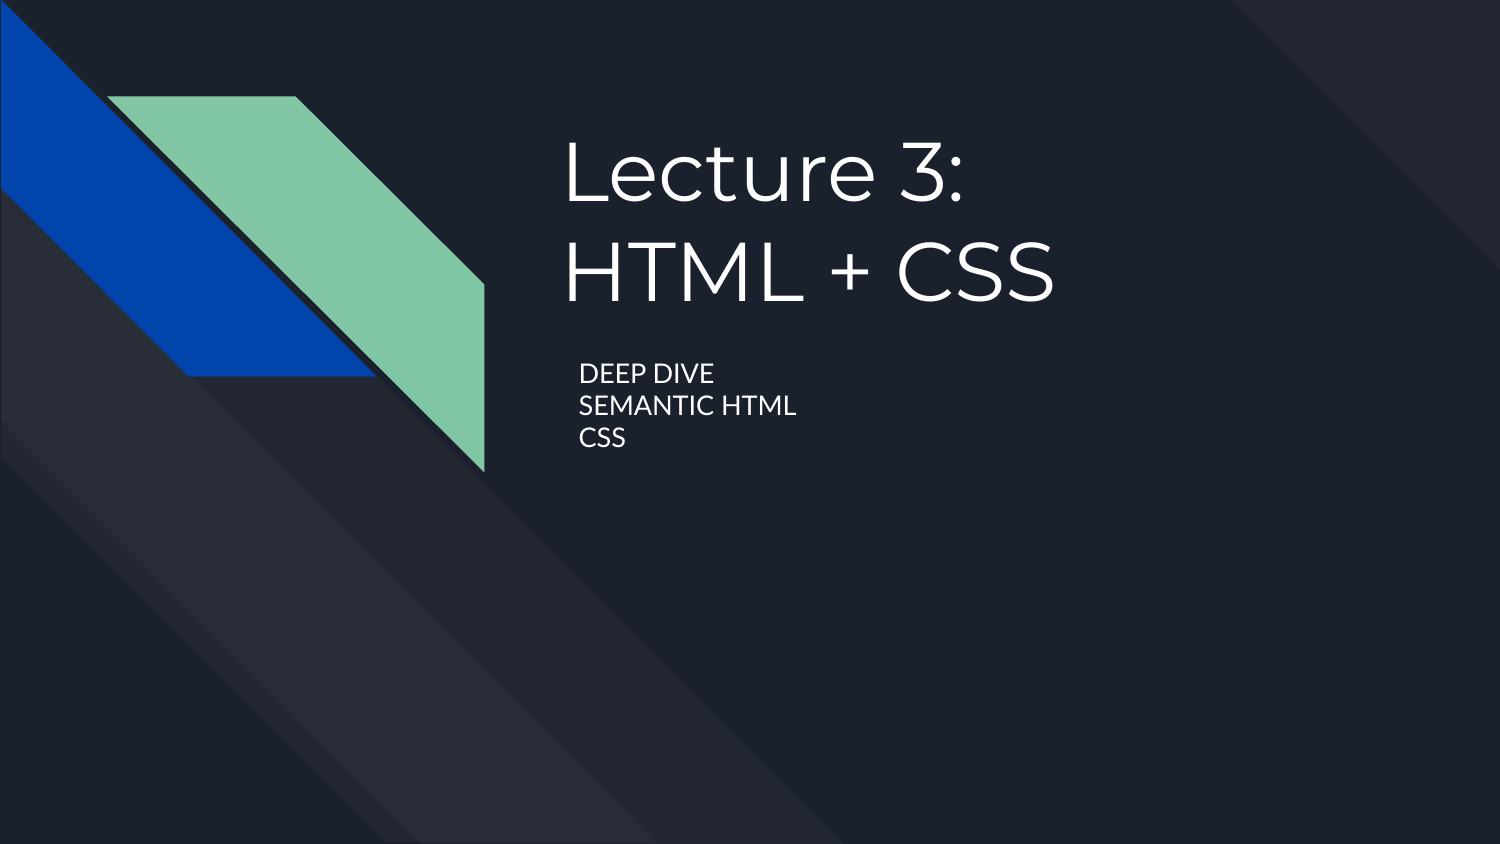

# Lecture 3: HTML + CSS
DEEP DIVE
SEMANTIC HTML
CSS